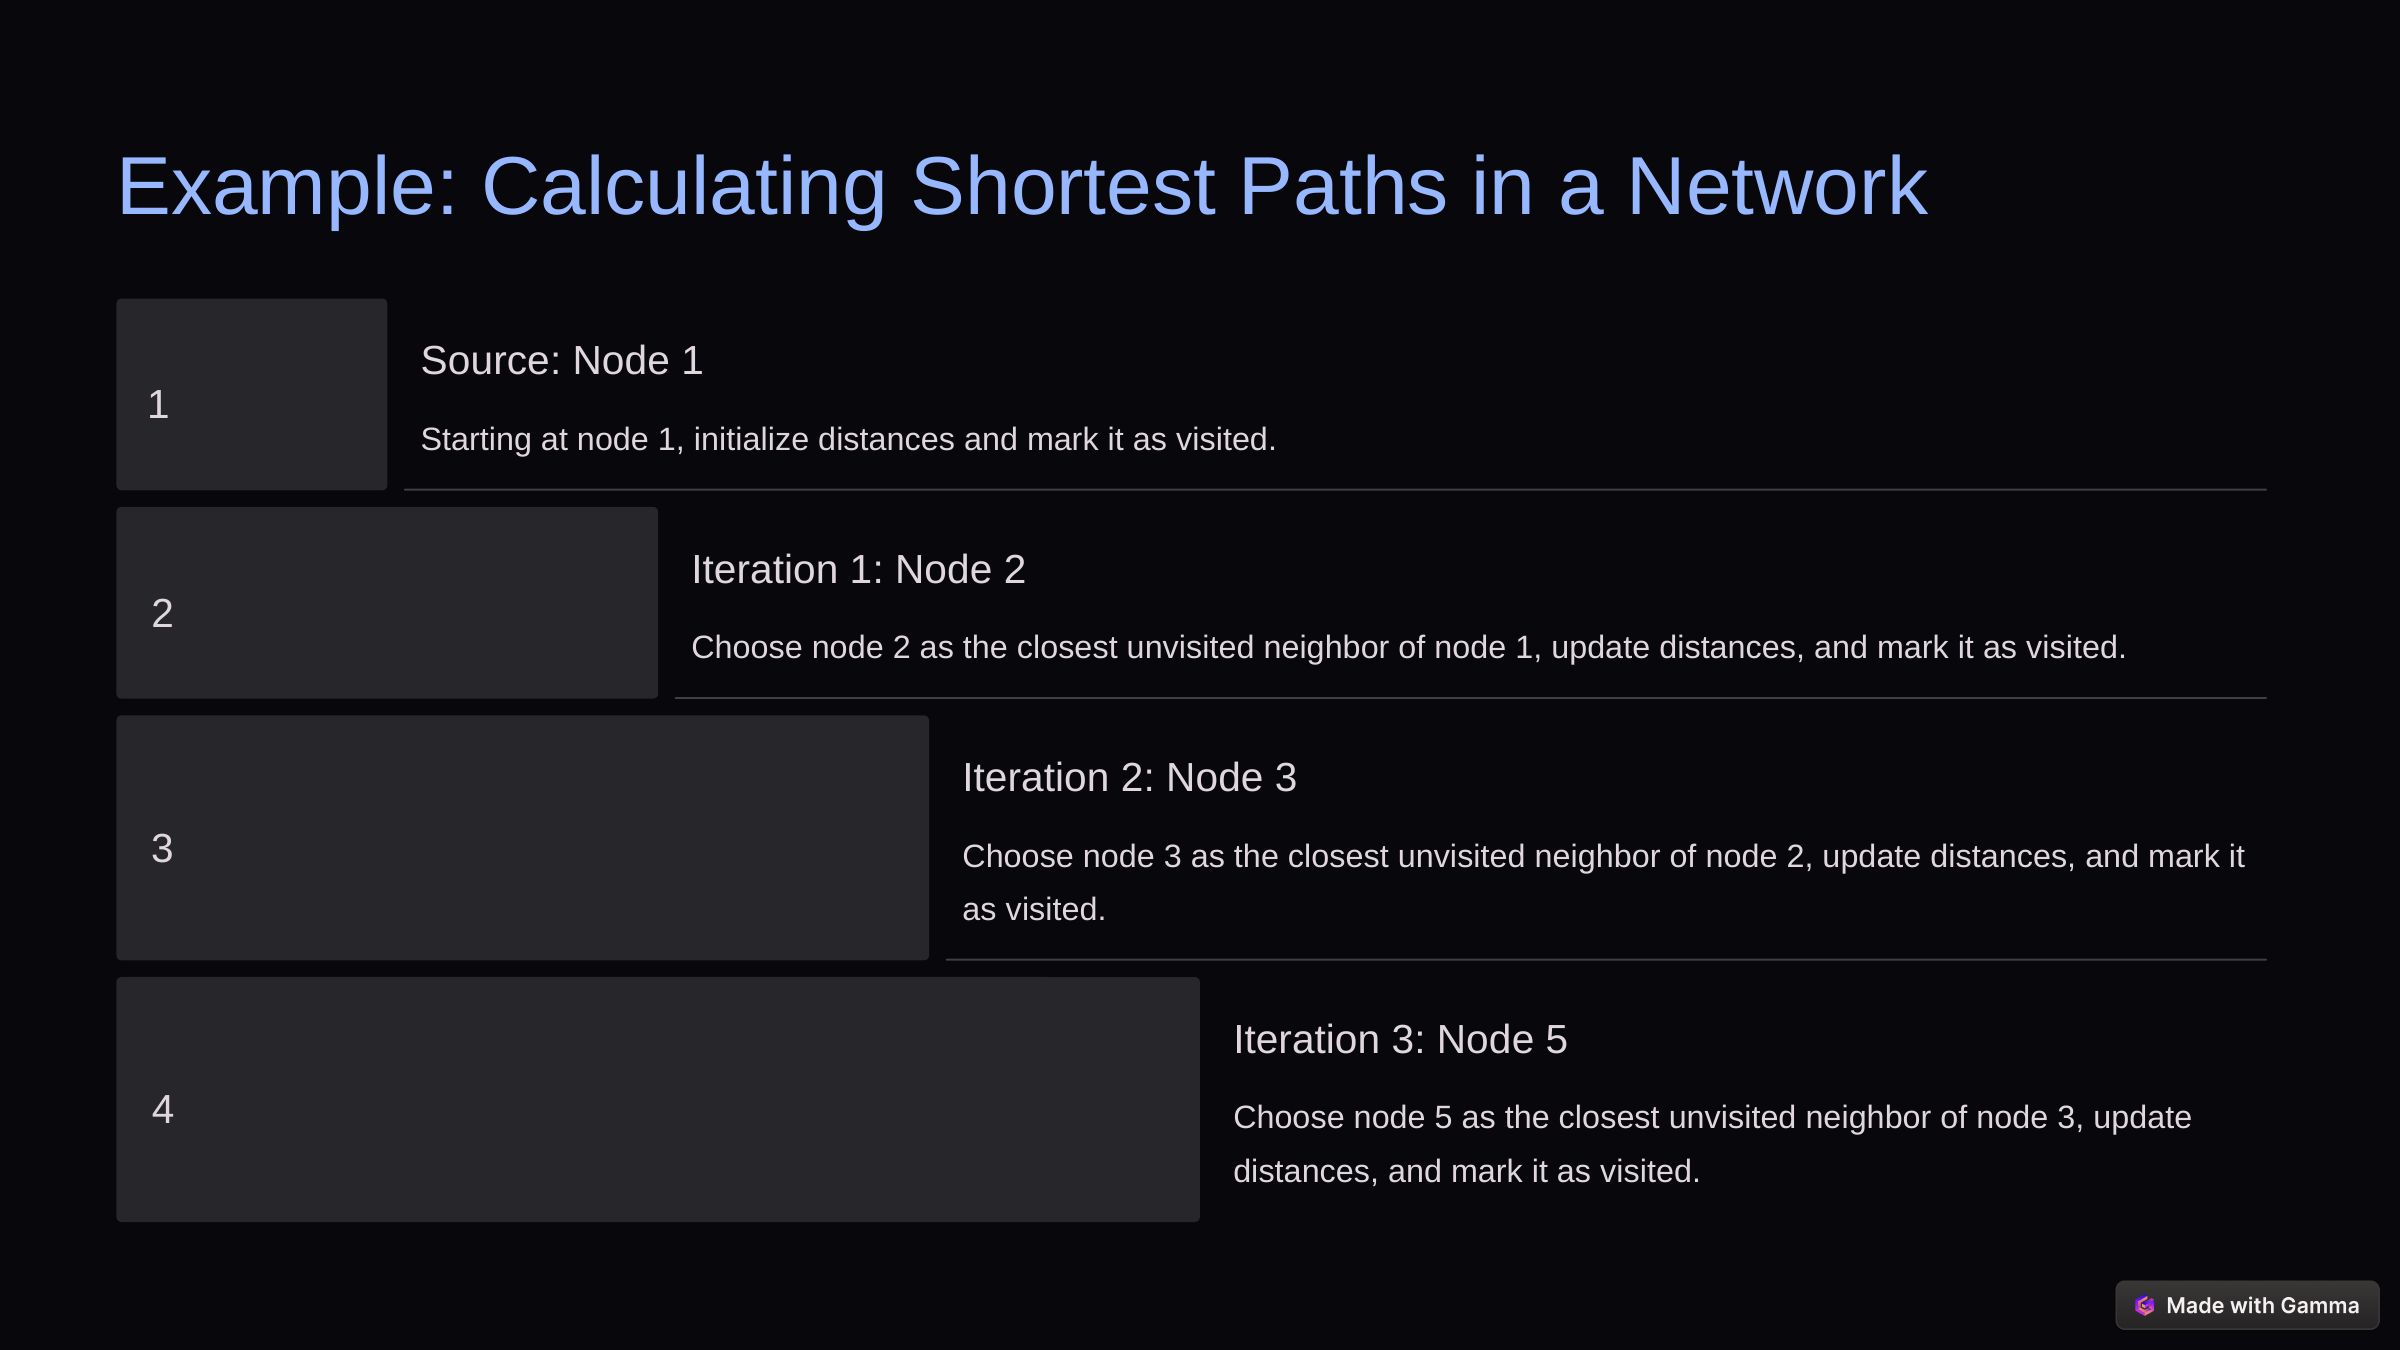

Example: Calculating Shortest Paths in a Network

Source: Node 1
1
Starting at node 1, initialize distances and mark it as visited.

Iteration 1: Node 2
2
Choose node 2 as the closest unvisited neighbor of node 1, update distances, and mark it as visited.

Iteration 2: Node 3
3
Choose node 3 as the closest unvisited neighbor of node 2, update distances, and mark it as visited.

Iteration 3: Node 5
4
Choose node 5 as the closest unvisited neighbor of node 3, update distances, and mark it as visited.